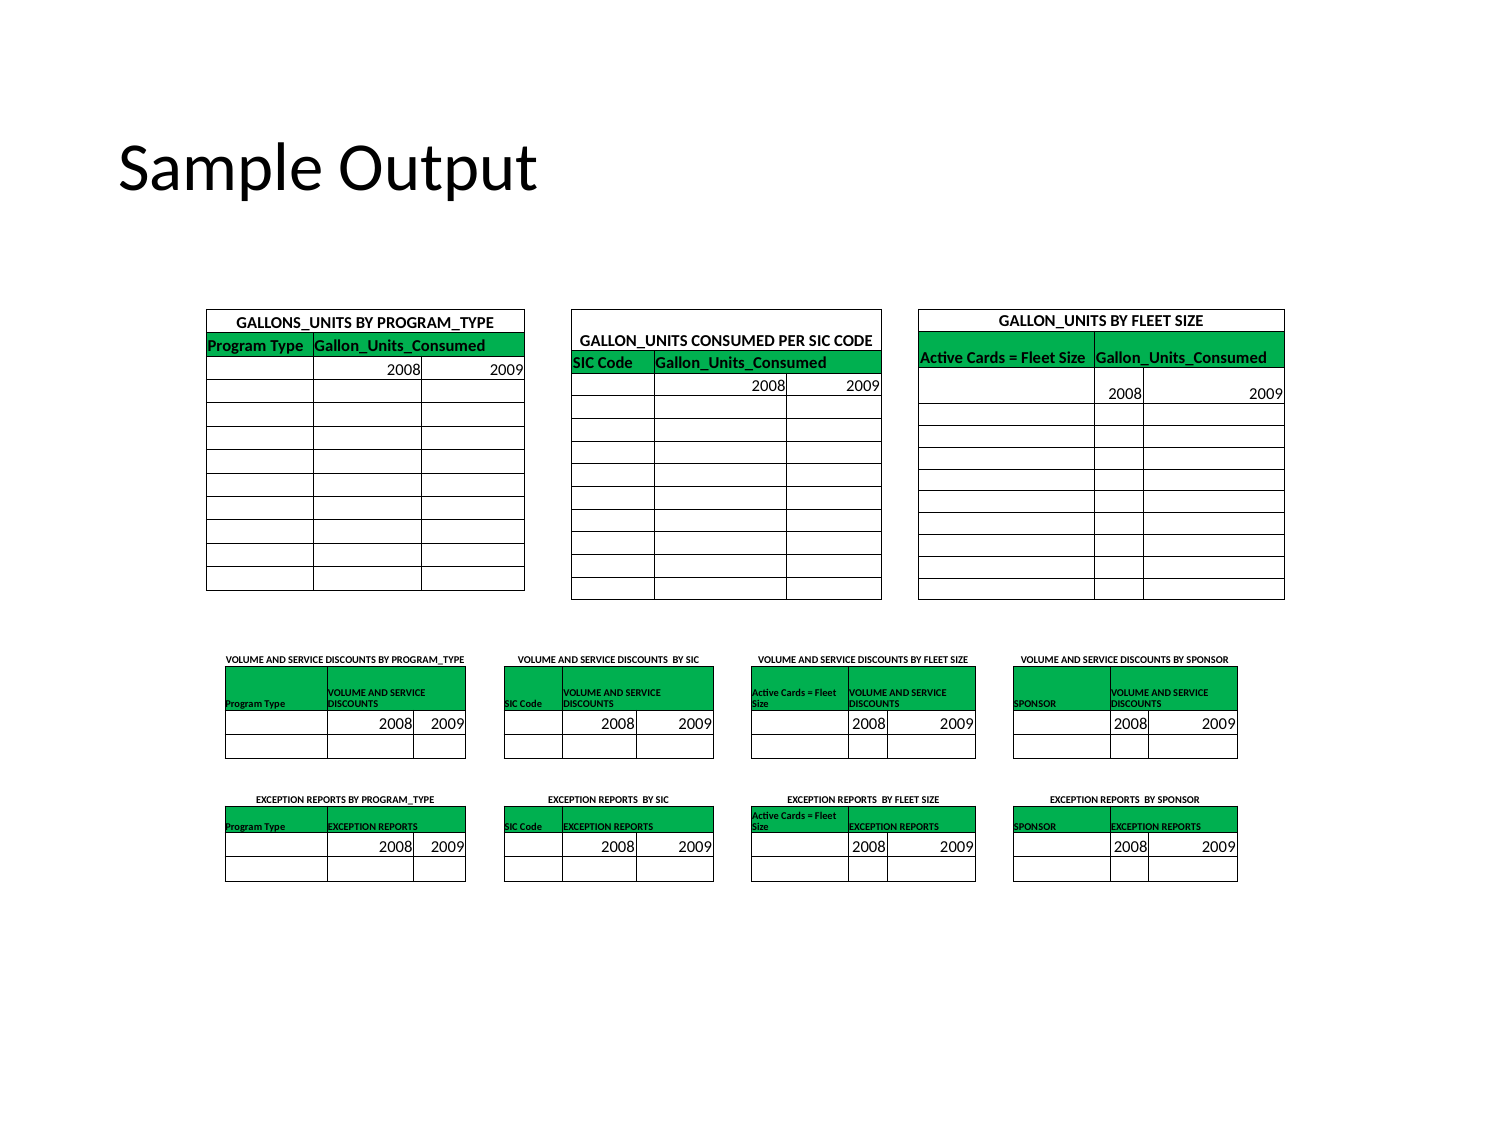

# Sample Output
| GALLONS\_UNITS BY PROGRAM\_TYPE |  |  |
| --- | --- | --- |
| Program Type | Gallon\_Units\_Consumed |  |
|  | 2008 | 2009 |
|  |  |  |
|  |  |  |
|  |  |  |
|  |  |  |
|  |  |  |
|  |  |  |
|  |  |  |
|  |  |  |
|  |  |  |
| GALLON\_UNITS CONSUMED PER SIC CODE |  |  |
| --- | --- | --- |
| SIC Code | Gallon\_Units\_Consumed |  |
|  | 2008 | 2009 |
|  |  |  |
|  |  |  |
|  |  |  |
|  |  |  |
|  |  |  |
|  |  |  |
|  |  |  |
|  |  |  |
|  |  |  |
| GALLON\_UNITS BY FLEET SIZE |  |  |
| --- | --- | --- |
| Active Cards = Fleet Size | Gallon\_Units\_Consumed |  |
|  | 2008 | 2009 |
|  |  |  |
|  |  |  |
|  |  |  |
|  |  |  |
|  |  |  |
|  |  |  |
|  |  |  |
|  |  |  |
|  |  |  |
| VOLUME AND SERVICE DISCOUNTS BY PROGRAM\_TYPE |  |  |  | VOLUME AND SERVICE DISCOUNTS BY SIC |  |  |  | VOLUME AND SERVICE DISCOUNTS BY FLEET SIZE |  |  |  | VOLUME AND SERVICE DISCOUNTS BY SPONSOR |  |  |
| --- | --- | --- | --- | --- | --- | --- | --- | --- | --- | --- | --- | --- | --- | --- |
| Program Type | VOLUME AND SERVICE DISCOUNTS |  |  | SIC Code | VOLUME AND SERVICE DISCOUNTS |  |  | Active Cards = Fleet Size | VOLUME AND SERVICE DISCOUNTS |  |  | SPONSOR | VOLUME AND SERVICE DISCOUNTS |  |
|  | 2008 | 2009 |  |  | 2008 | 2009 |  |  | 2008 | 2009 |  |  | 2008 | 2009 |
|  |  |  |  |  |  |  |  |  |  |  |  |  |  |  |
|  |  |  |  |  |  |  |  |  |  |  |  |  |  |  |
| EXCEPTION REPORTS BY PROGRAM\_TYPE |  |  |  | EXCEPTION REPORTS BY SIC |  |  |  | EXCEPTION REPORTS BY FLEET SIZE |  |  |  | EXCEPTION REPORTS BY SPONSOR |  |  |
| Program Type | EXCEPTION REPORTS |  |  | SIC Code | EXCEPTION REPORTS |  |  | Active Cards = Fleet Size | EXCEPTION REPORTS |  |  | SPONSOR | EXCEPTION REPORTS |  |
|  | 2008 | 2009 |  |  | 2008 | 2009 |  |  | 2008 | 2009 |  |  | 2008 | 2009 |
|  |  |  |  |  |  |  |  |  |  |  |  |  |  |  |